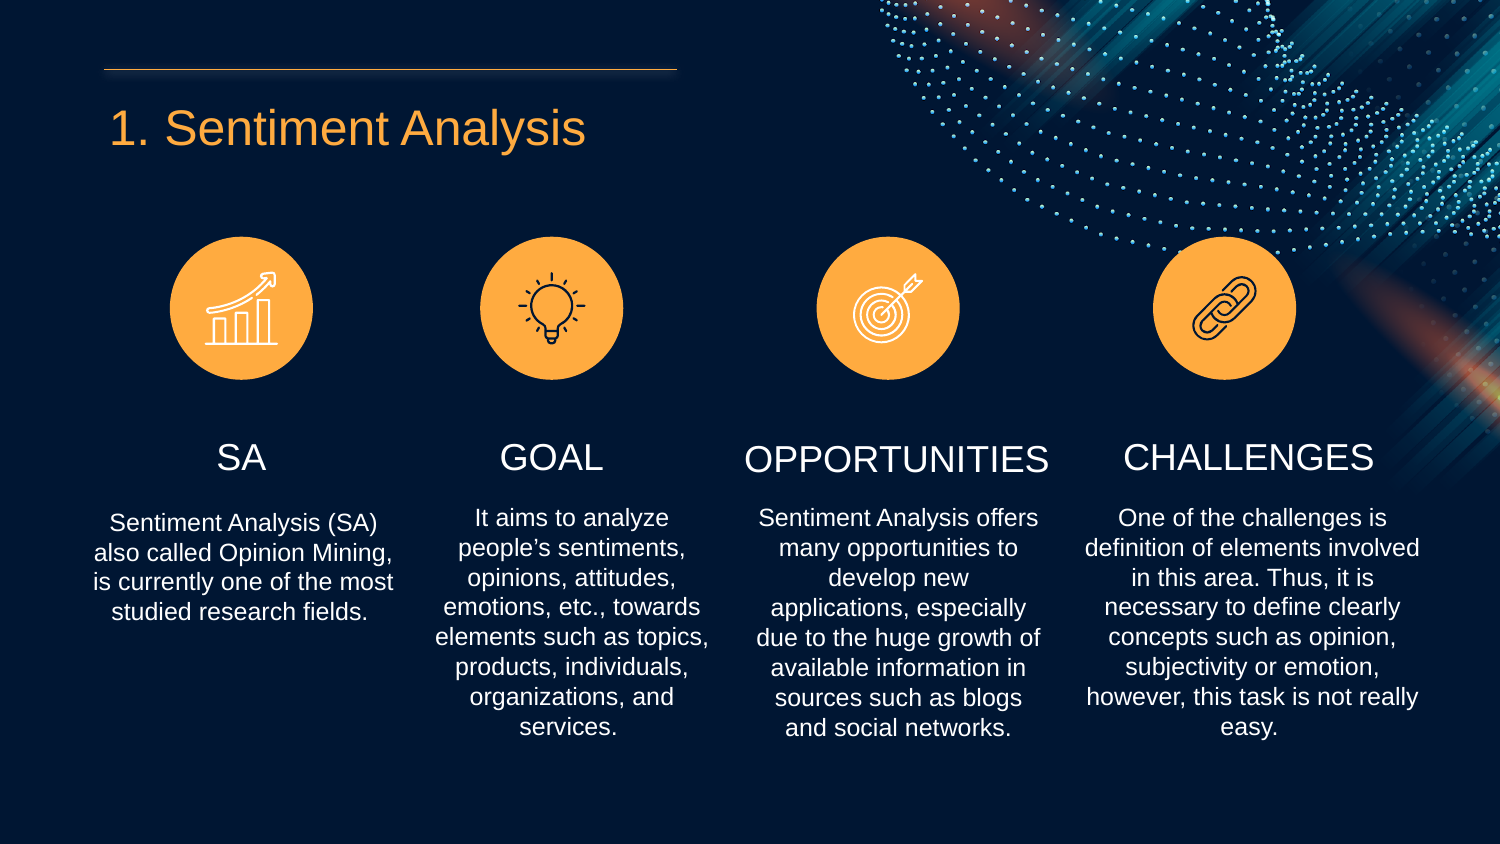

# 1. Sentiment Analysis

SA
GOAL
CHALLENGES
OPPORTUNITIES
It aims to analyze people’s sentiments, opinions, attitudes, emotions, etc., towards elements such as topics, products, individuals, organizations, and services.
One of the challenges is definition of elements involved in this area. Thus, it is necessary to define clearly concepts such as opinion, subjectivity or emotion, however, this task is not really easy.
Sentiment Analysis offers many opportunities to develop new applications, especially due to the huge growth of available information in sources such as blogs and social networks.
Sentiment Analysis (SA) also called Opinion Mining, is currently one of the most studied research fields.